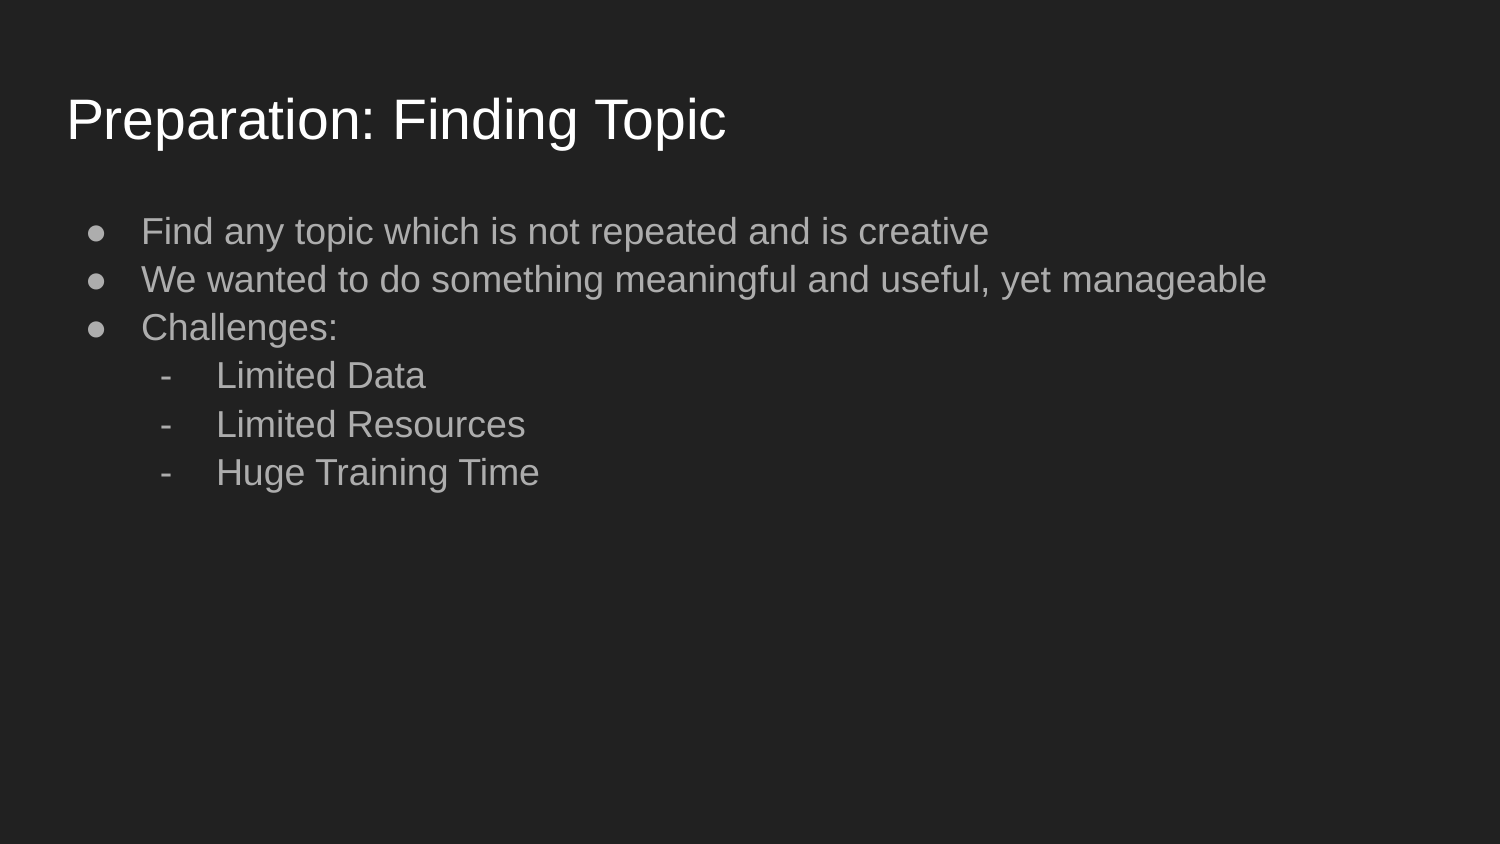

# Preparation: Finding Topic
Find any topic which is not repeated and is creative
We wanted to do something meaningful and useful, yet manageable
Challenges:
Limited Data
Limited Resources
Huge Training Time